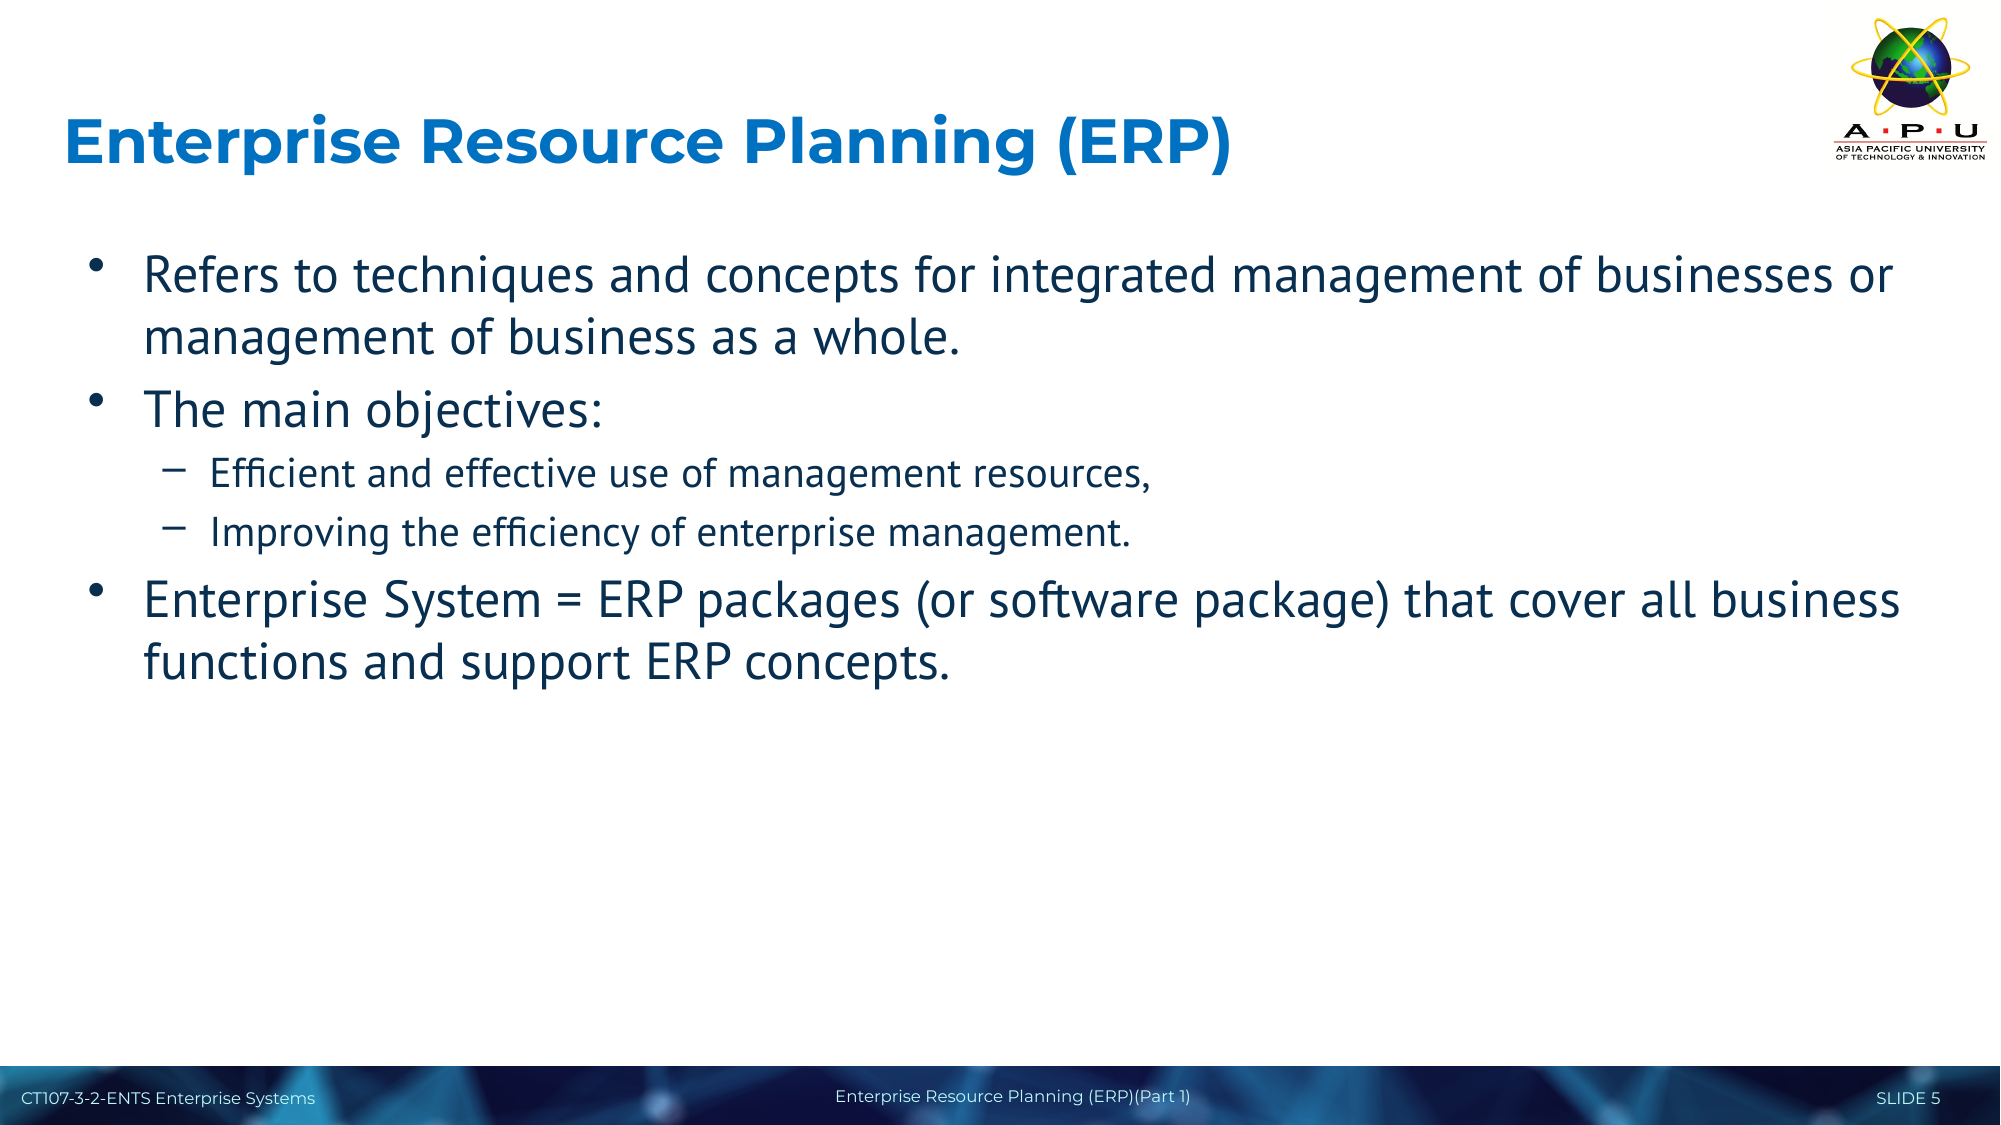

# Enterprise Resource Planning (ERP)
Refers to techniques and concepts for integrated management of businesses or management of business as a whole.
The main objectives:
Efficient and effective use of management resources,
Improving the efficiency of enterprise management.
Enterprise System = ERP packages (or software package) that cover all business functions and support ERP concepts.